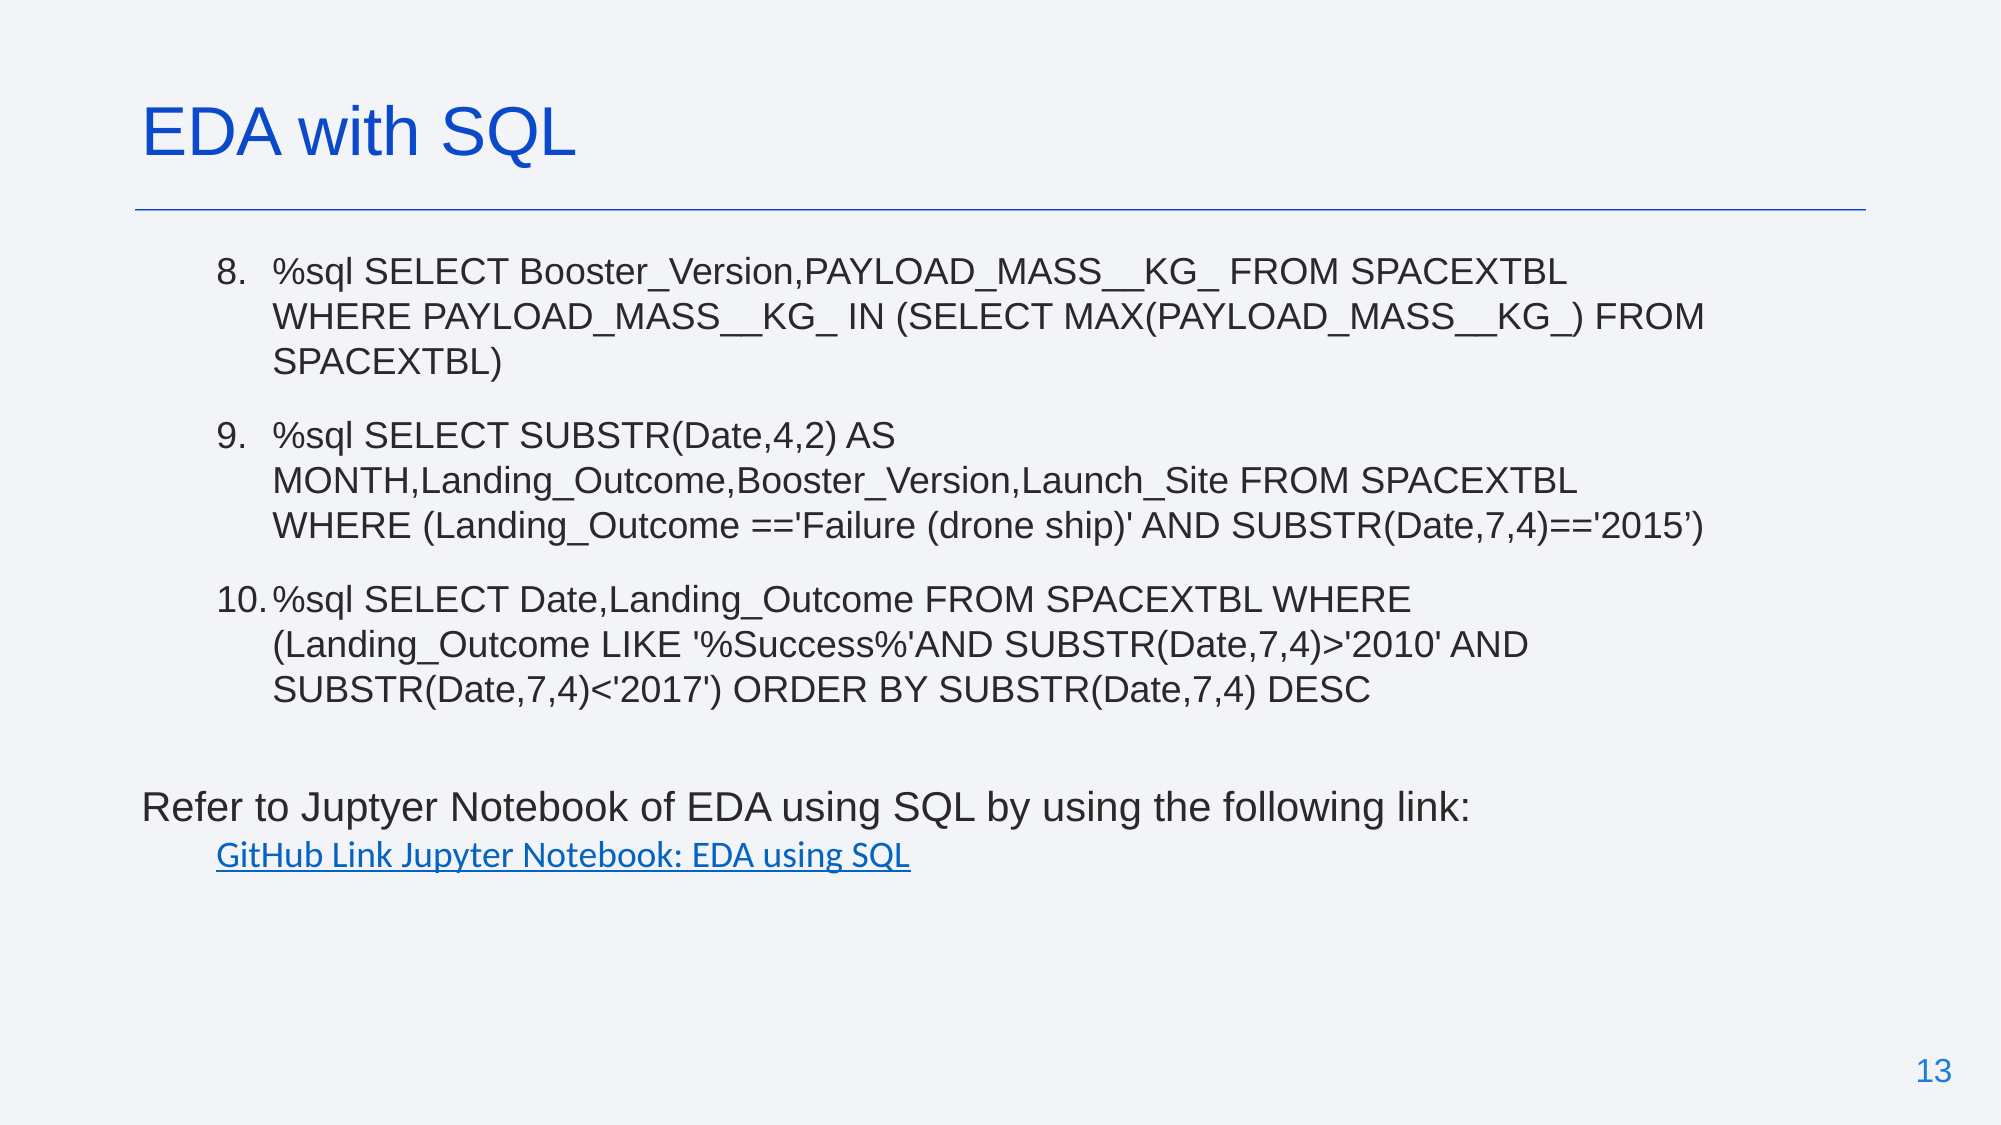

EDA with SQL
%sql SELECT Booster_Version,PAYLOAD_MASS__KG_ FROM SPACEXTBL WHERE PAYLOAD_MASS__KG_ IN (SELECT MAX(PAYLOAD_MASS__KG_) FROM SPACEXTBL)
%sql SELECT SUBSTR(Date,4,2) AS MONTH,Landing_Outcome,Booster_Version,Launch_Site FROM SPACEXTBL WHERE (Landing_Outcome =='Failure (drone ship)' AND SUBSTR(Date,7,4)=='2015’)
%sql SELECT Date,Landing_Outcome FROM SPACEXTBL WHERE (Landing_Outcome LIKE '%Success%'AND SUBSTR(Date,7,4)>'2010' AND SUBSTR(Date,7,4)<'2017') ORDER BY SUBSTR(Date,7,4) DESC

Refer to Juptyer Notebook of EDA using SQL by using the following link:
GitHub Link Jupyter Notebook: EDA using SQL

13